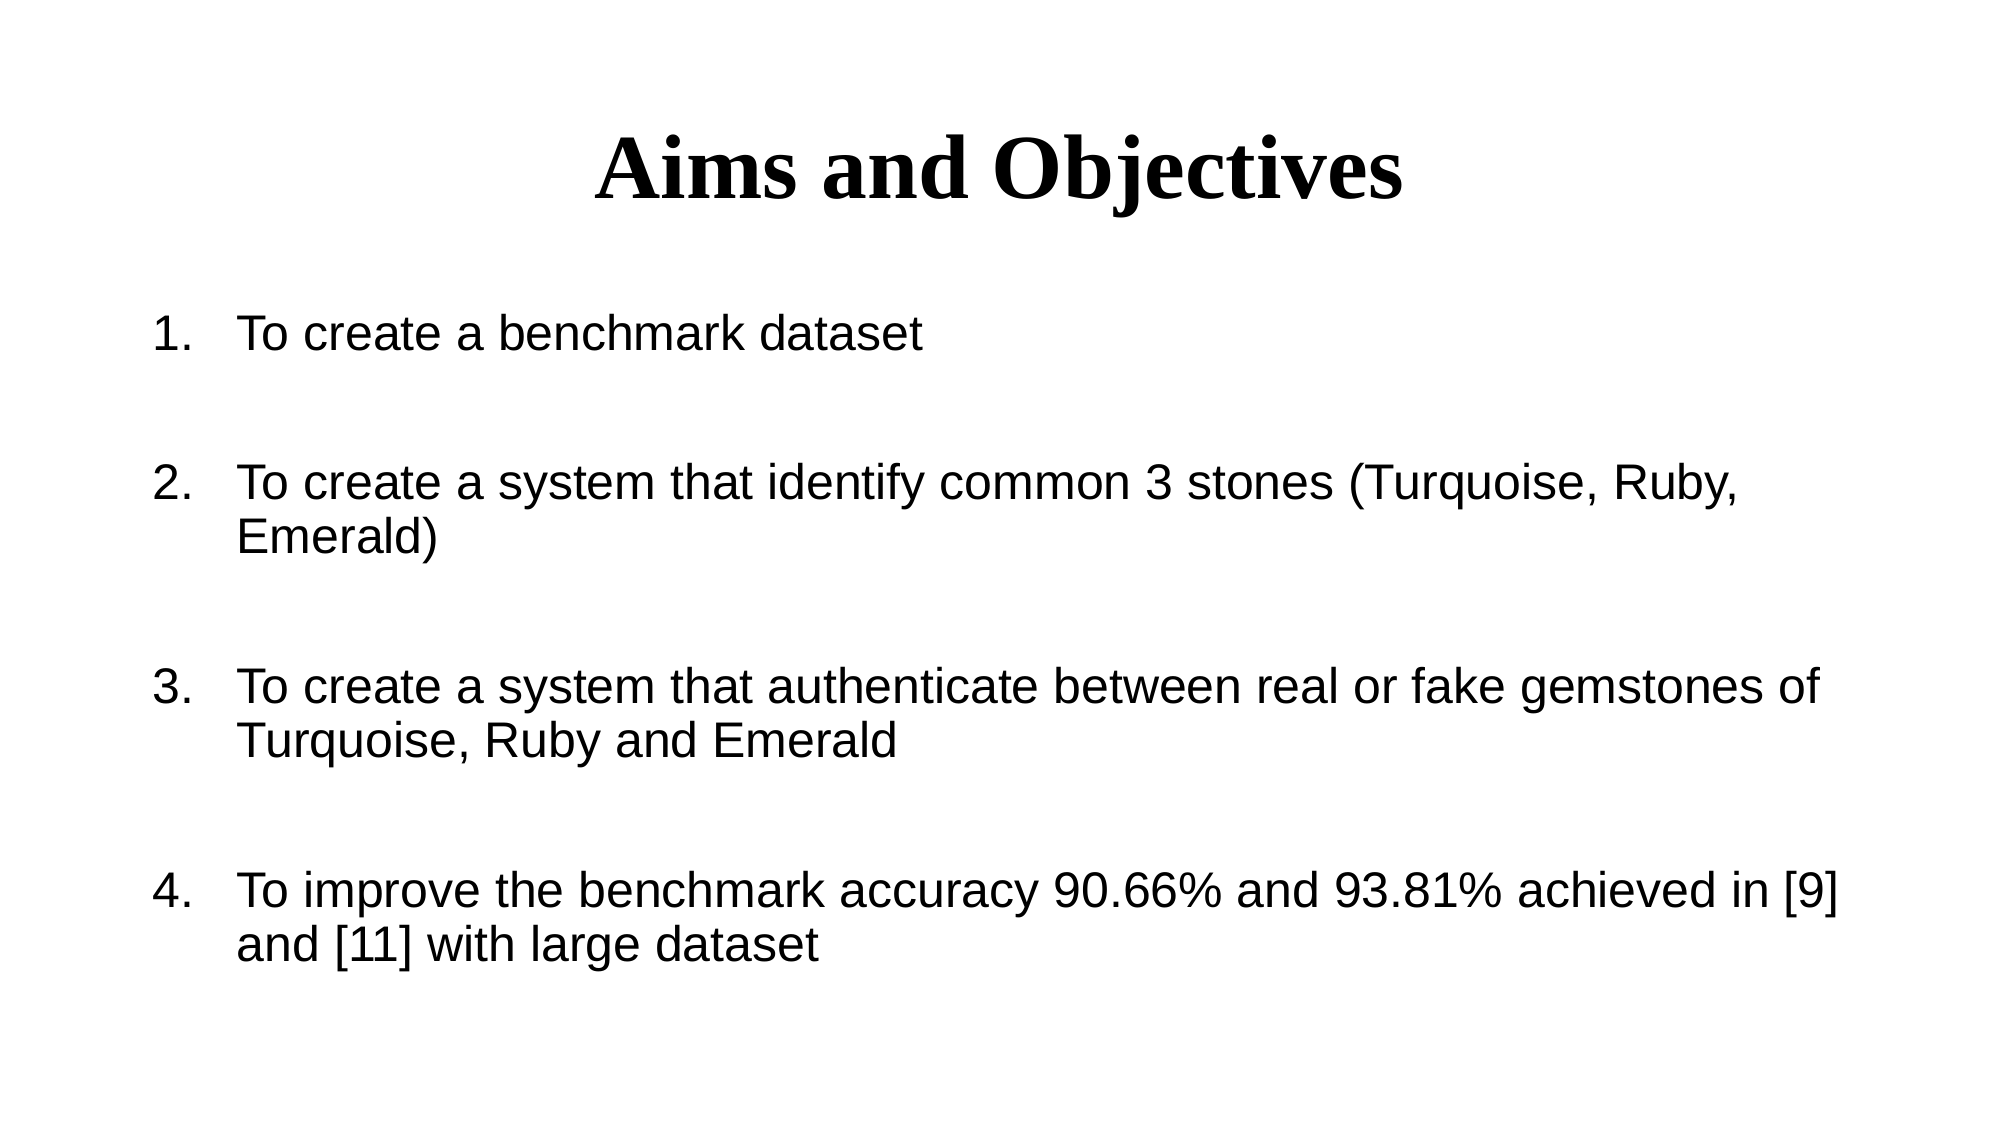

# Aims and Objectives
To create a benchmark dataset

To create a system that identify common 3 stones (Turquoise, Ruby, Emerald)

To create a system that authenticate between real or fake gemstones of Turquoise, Ruby and Emerald

To improve the benchmark accuracy 90.66% and 93.81% achieved in [9] and [11] with large dataset